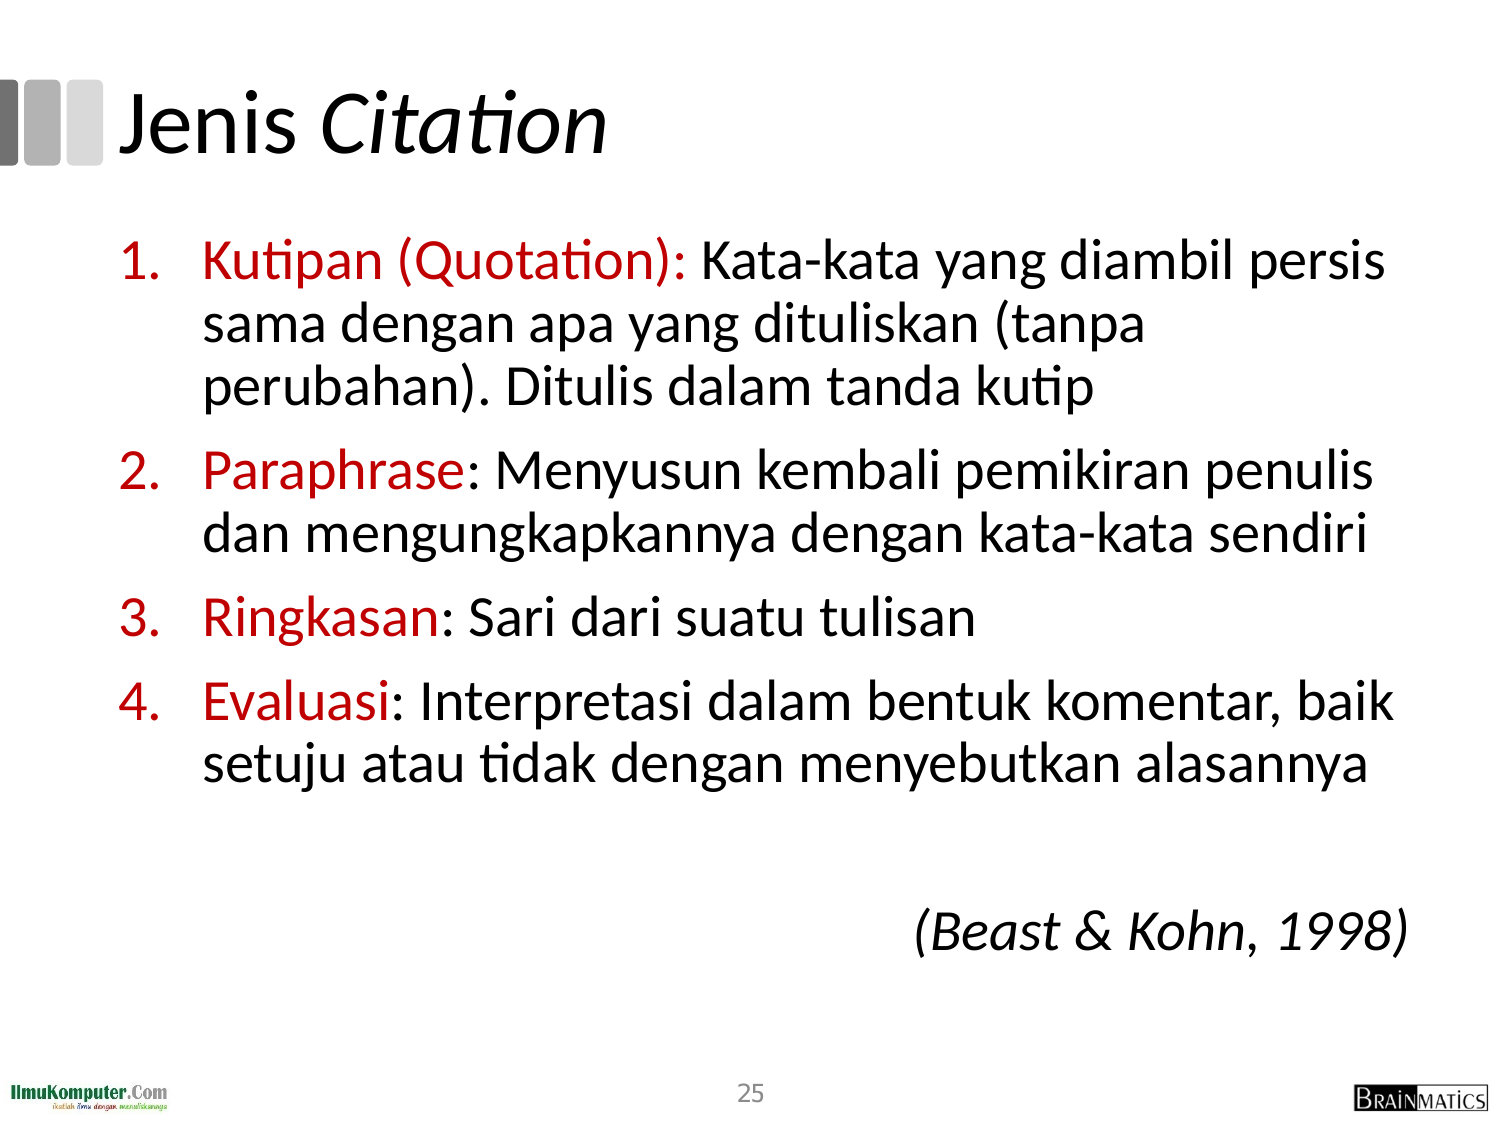

# Jenis Citation
Kutipan (Quotation): Kata-kata yang diambil persis sama dengan apa yang dituliskan (tanpa perubahan). Ditulis dalam tanda kutip
Paraphrase: Menyusun kembali pemikiran penulis dan mengungkapkannya dengan kata-kata sendiri
Ringkasan: Sari dari suatu tulisan
Evaluasi: Interpretasi dalam bentuk komentar, baik setuju atau tidak dengan menyebutkan alasannya

						(Beast & Kohn, 1998)
25